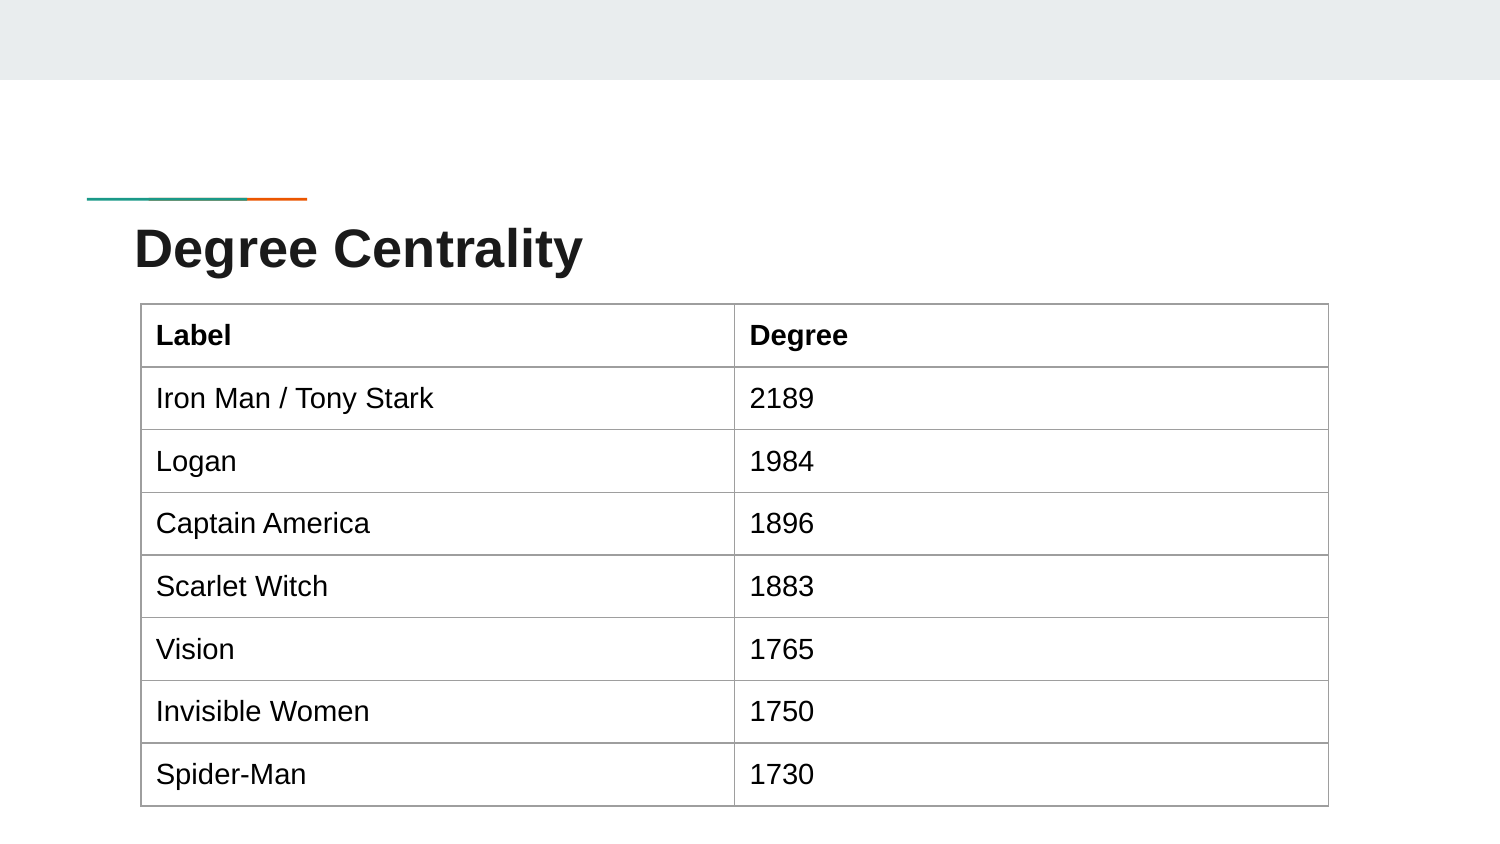

# Degree Centrality

01

Lorem ipsum dolor sit amet, consectetur adipiscing elit. Curabitur eleifend a diam quis suscipit. Class aptent taciti sociosqu ad litora et nec torquent per conubia nostra.
| Label | Degree |
| --- | --- |
| Iron Man / Tony Stark | 2189 |
| Logan | 1984 |
| Captain America | 1896 |
| Scarlet Witch | 1883 |
| Vision | 1765 |
| Invisible Women | 1750 |
| Spider-Man | 1730 |
02

Amet, consectetur adipiscing elit. Curabitur eleifend a diam quis suscipit. Class aptent taciti sociosqu ad litora torquent per conubia nostra.
03
Consectetur adipiscing elit. Curabitur eleifend lorem a diam quis suscipit. Class aptent taciti sociosqu ad litora torquent ipsum per conubia nostra.